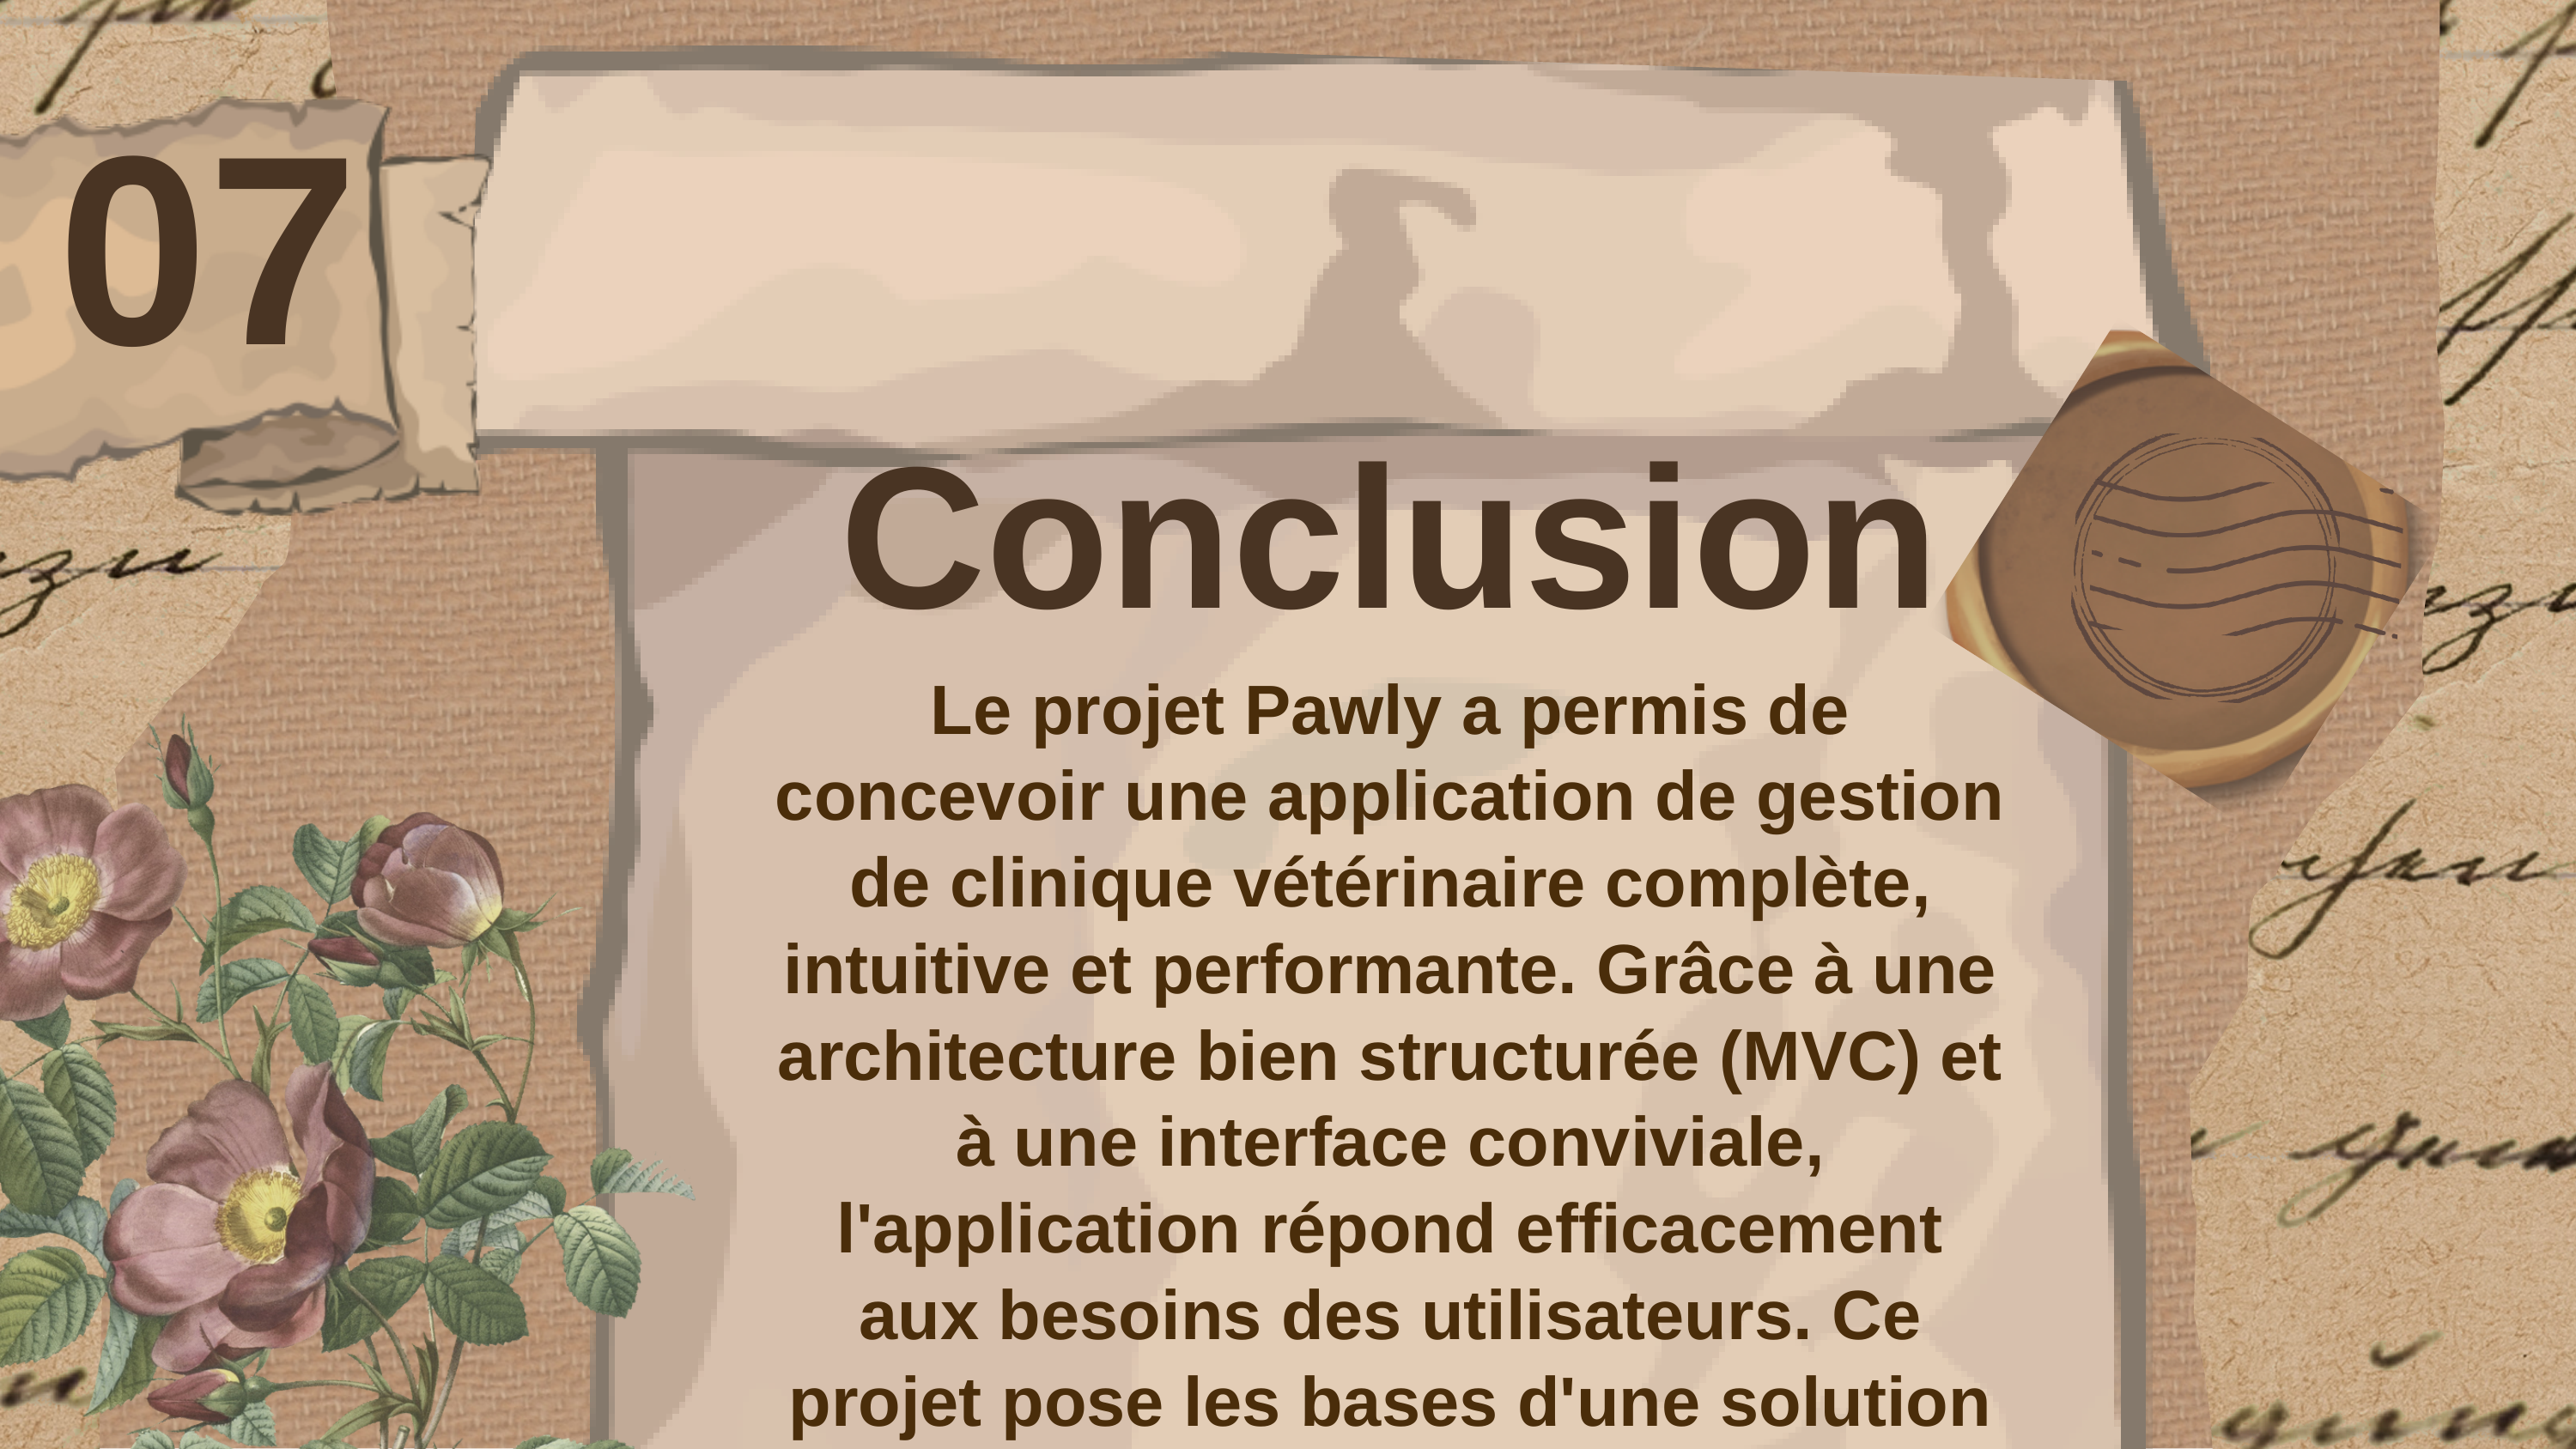

07

Conclusion
Le projet Pawly a permis de concevoir une application de gestion de clinique vétérinaire complète, intuitive et performante. Grâce à une architecture bien structurée (MVC) et à une interface conviviale, l'application répond efficacement aux besoins des utilisateurs. Ce projet pose les bases d'une solution fiable et évolutive pour la digitalisation des services vétérinaires.